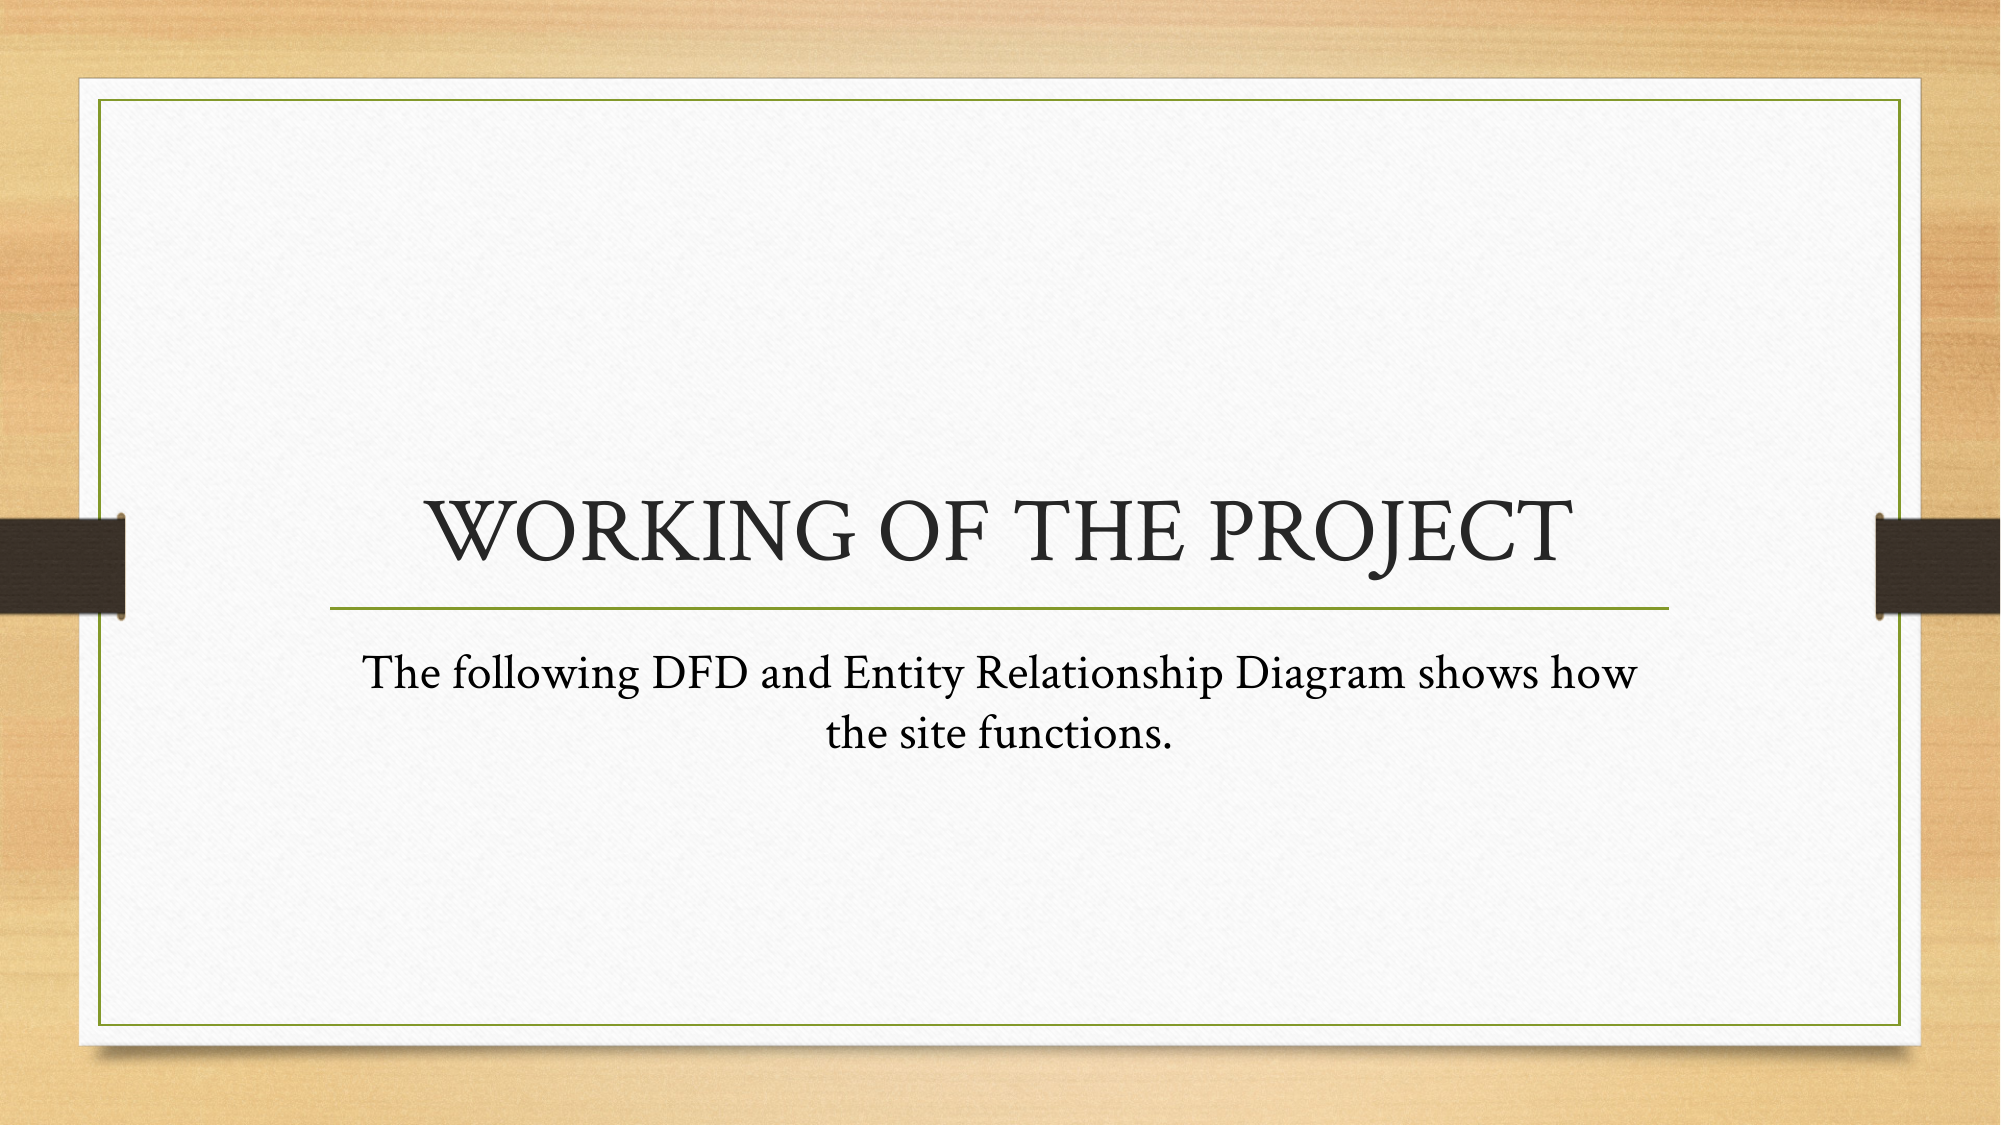

# WORKING OF THE PROJECT
The following DFD and Entity Relationship Diagram shows how the site functions.